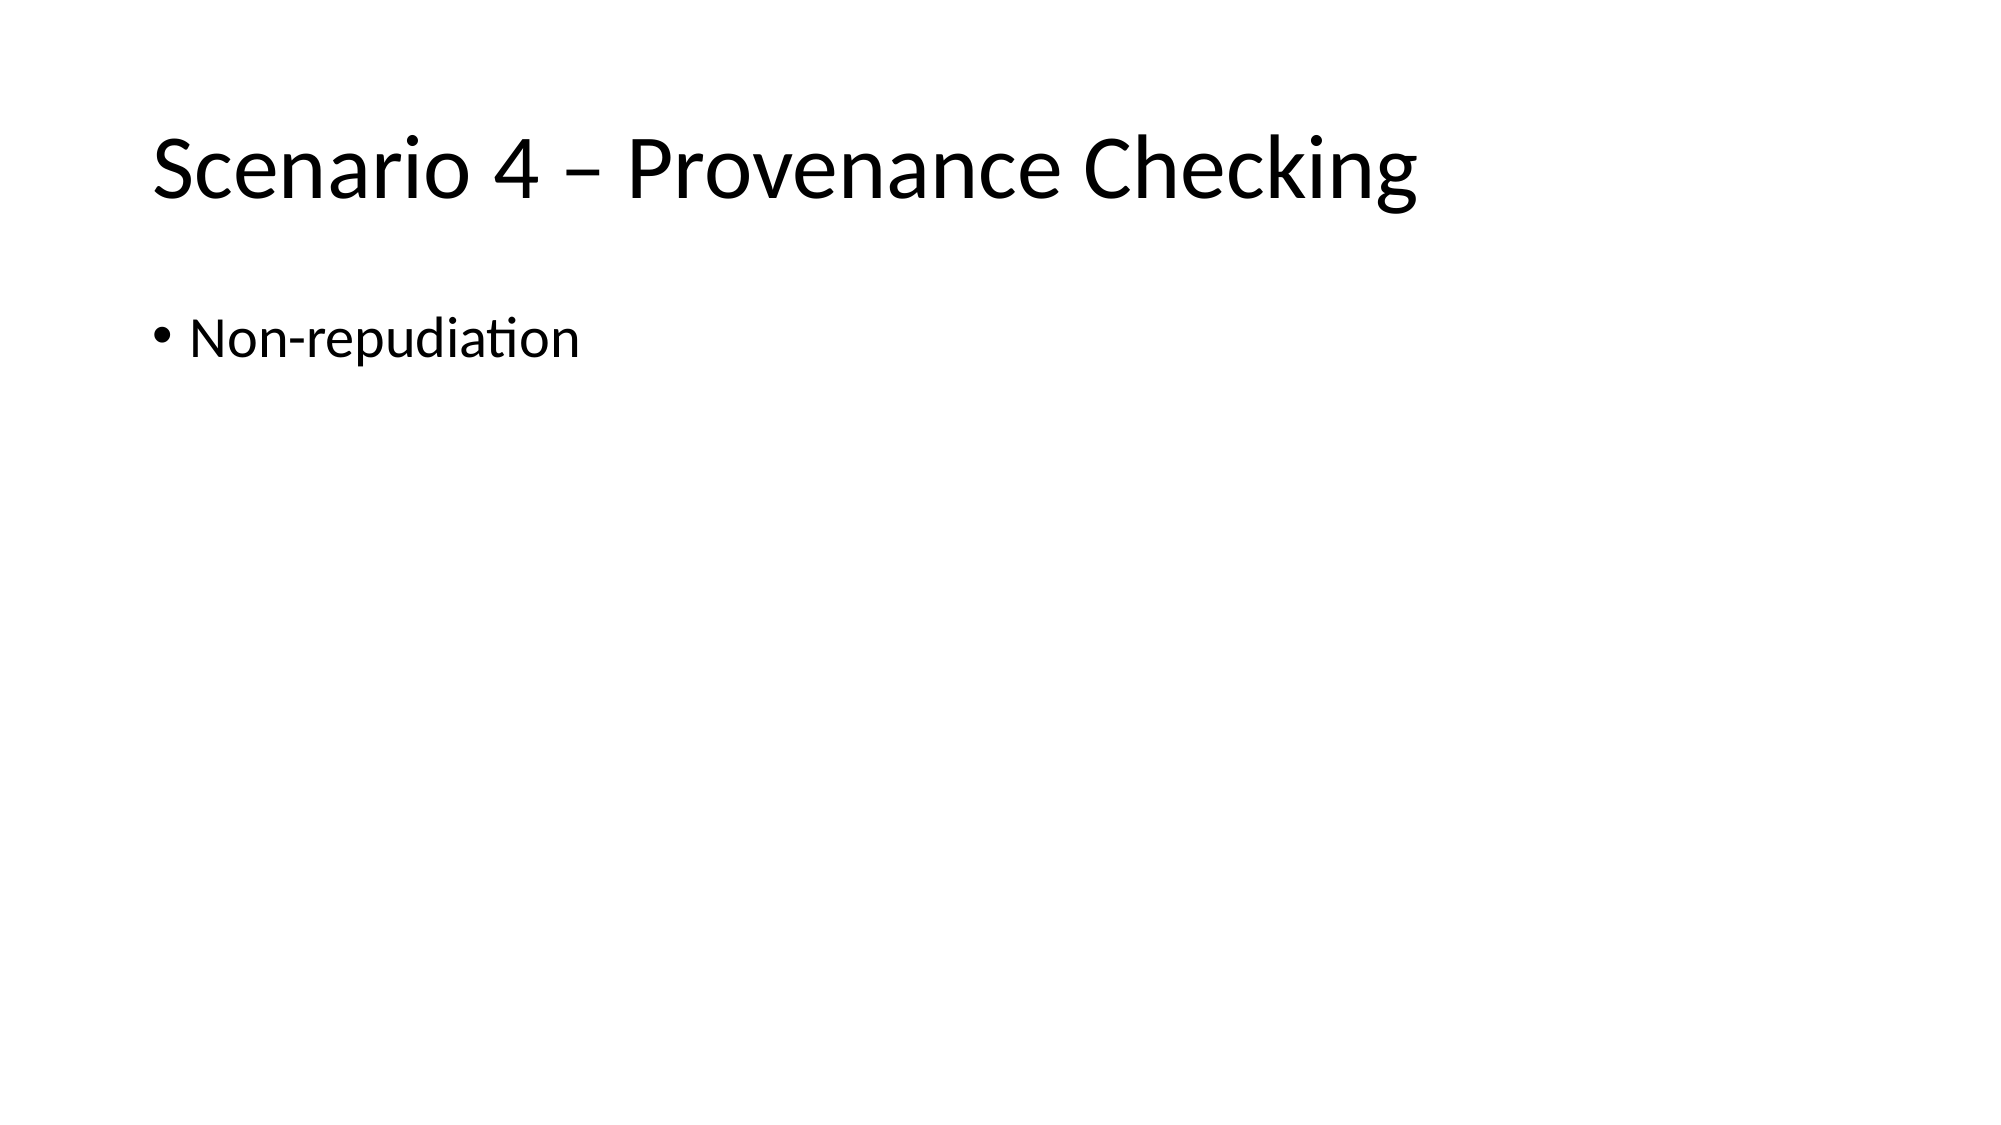

# Scenario 4 – Provenance Checking
Non-repudiation